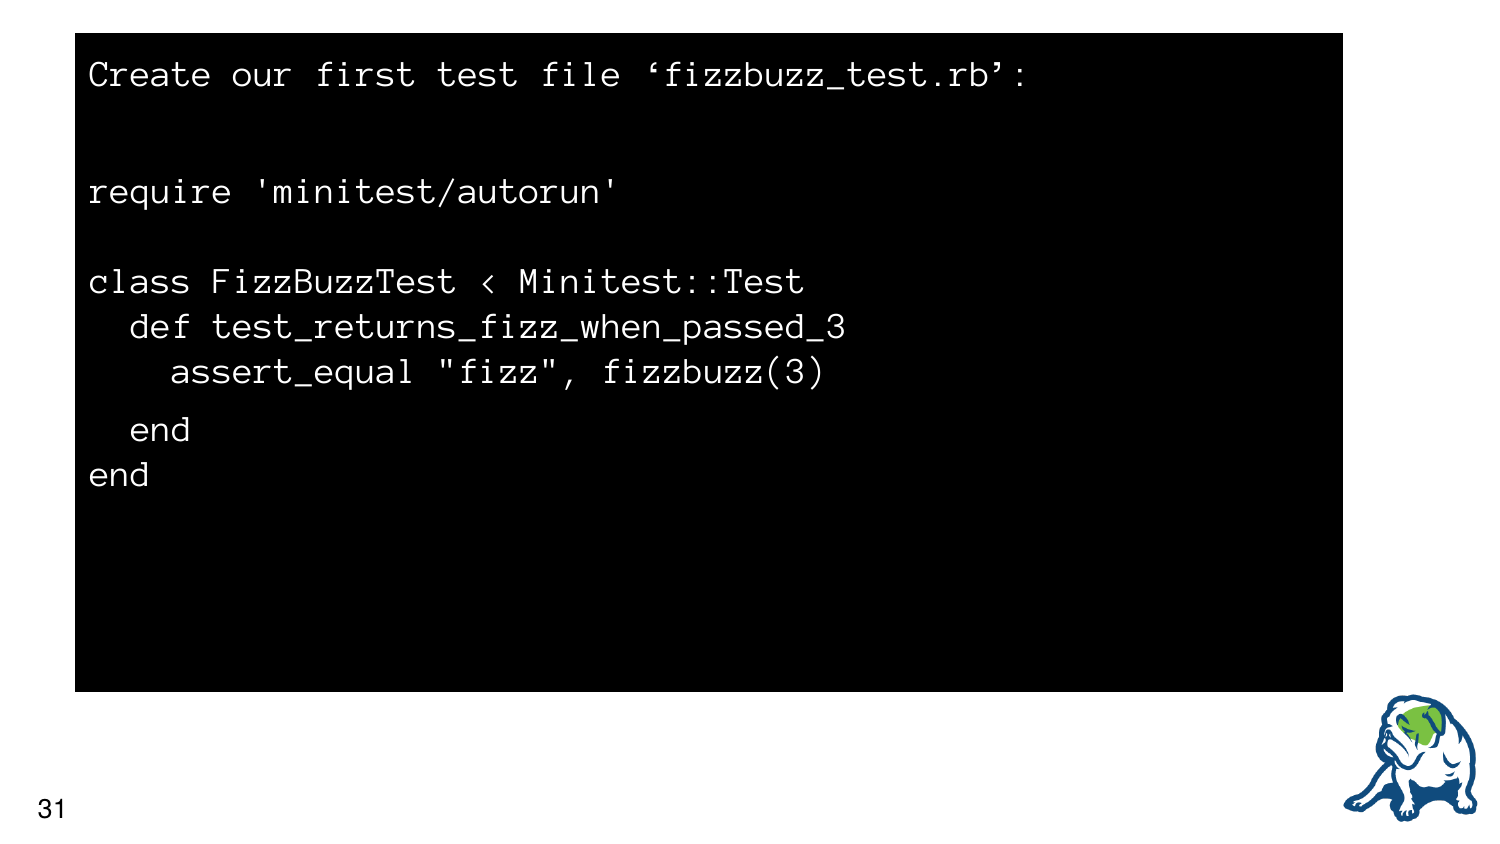

Create our first test file ‘fizzbuzz_test.rb’:

require 'minitest/autorun'
class FizzBuzzTest < Minitest::Test
  def test_returns_fizz_when_passed_3
    assert_equal "fizz", fizzbuzz(3)
  end
end
31